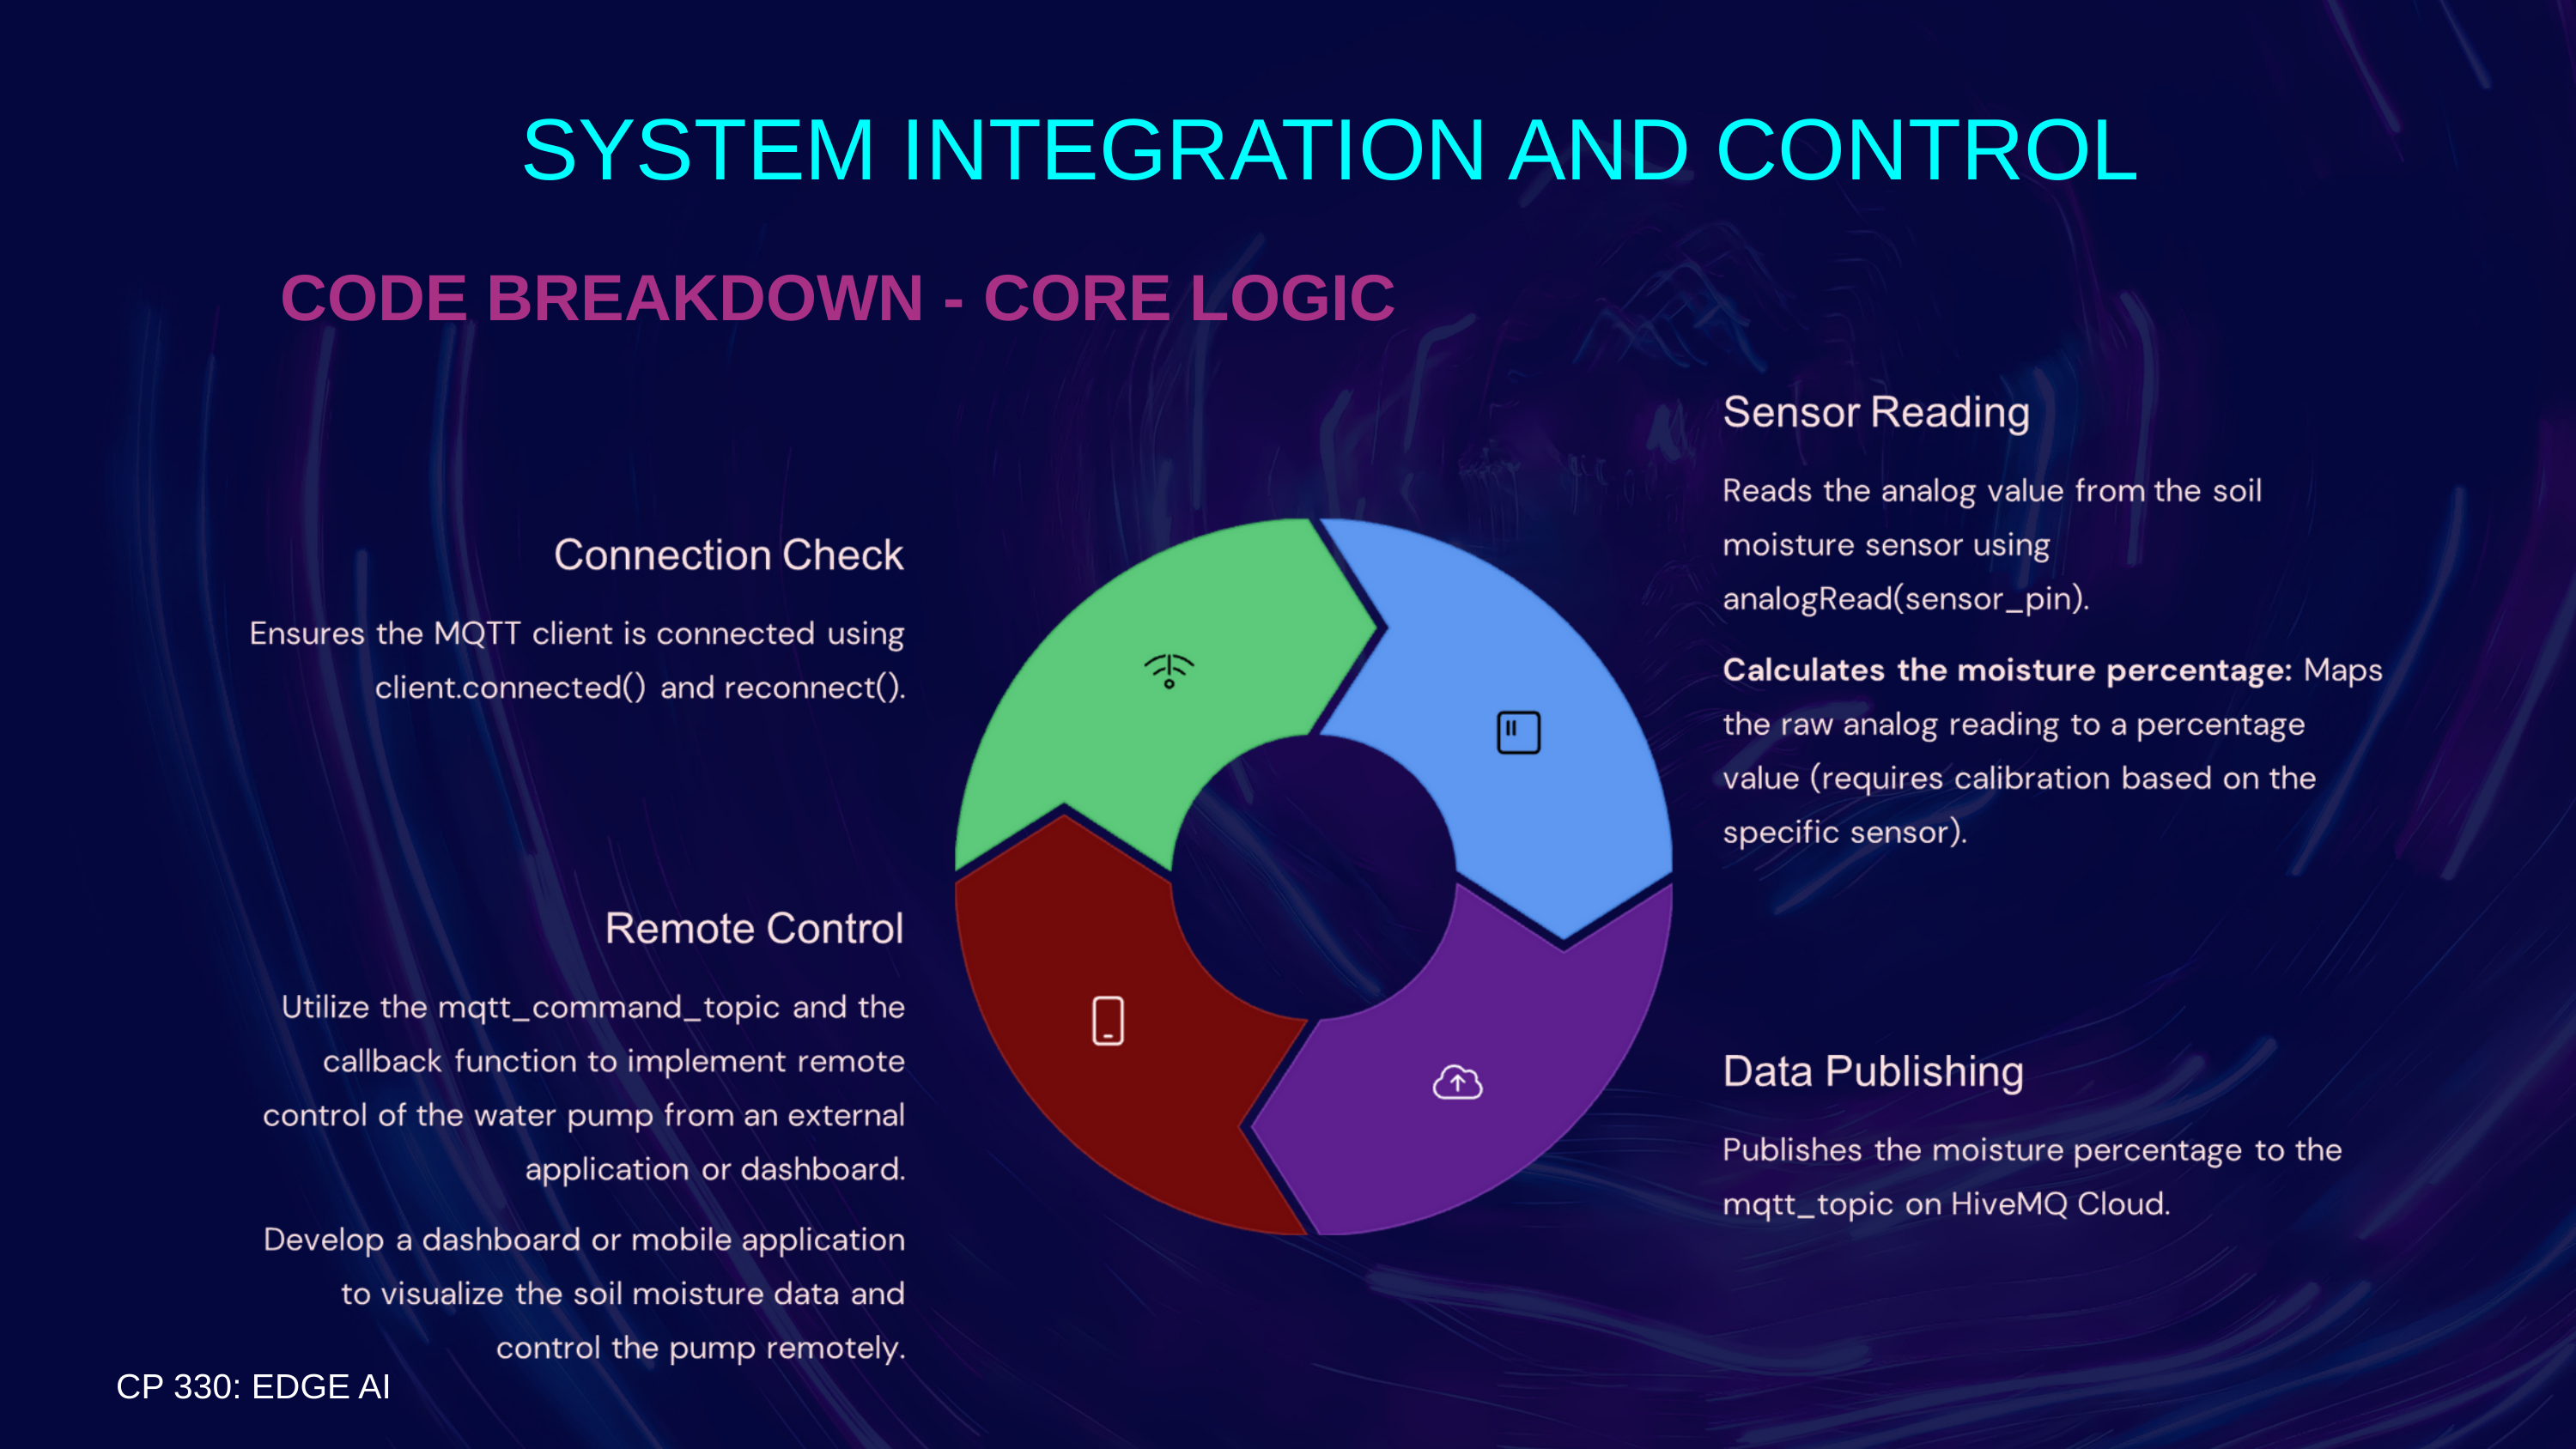

SYSTEM INTEGRATION AND CONTROL
CODE BREAKDOWN - CORE LOGIC

CP 330: EDGE AI